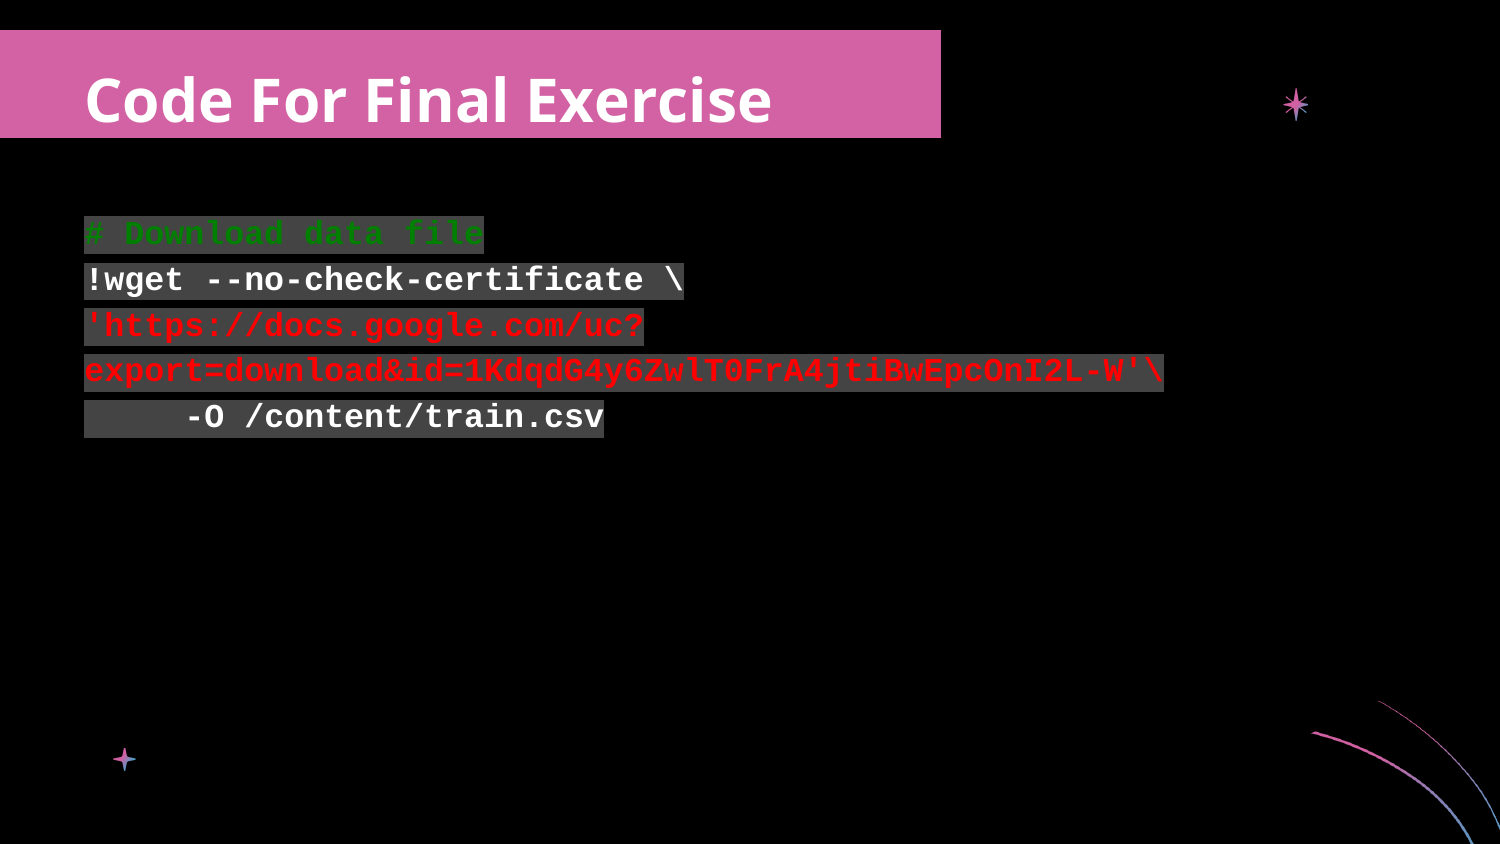

Code For Final Exercise

# Download data file
!wget --no-check-certificate \
'https://docs.google.com/uc?export=download&id=1KdqdG4y6ZwlT0FrA4jtiBwEpcOnI2L-W'\
     -O /content/train.csv